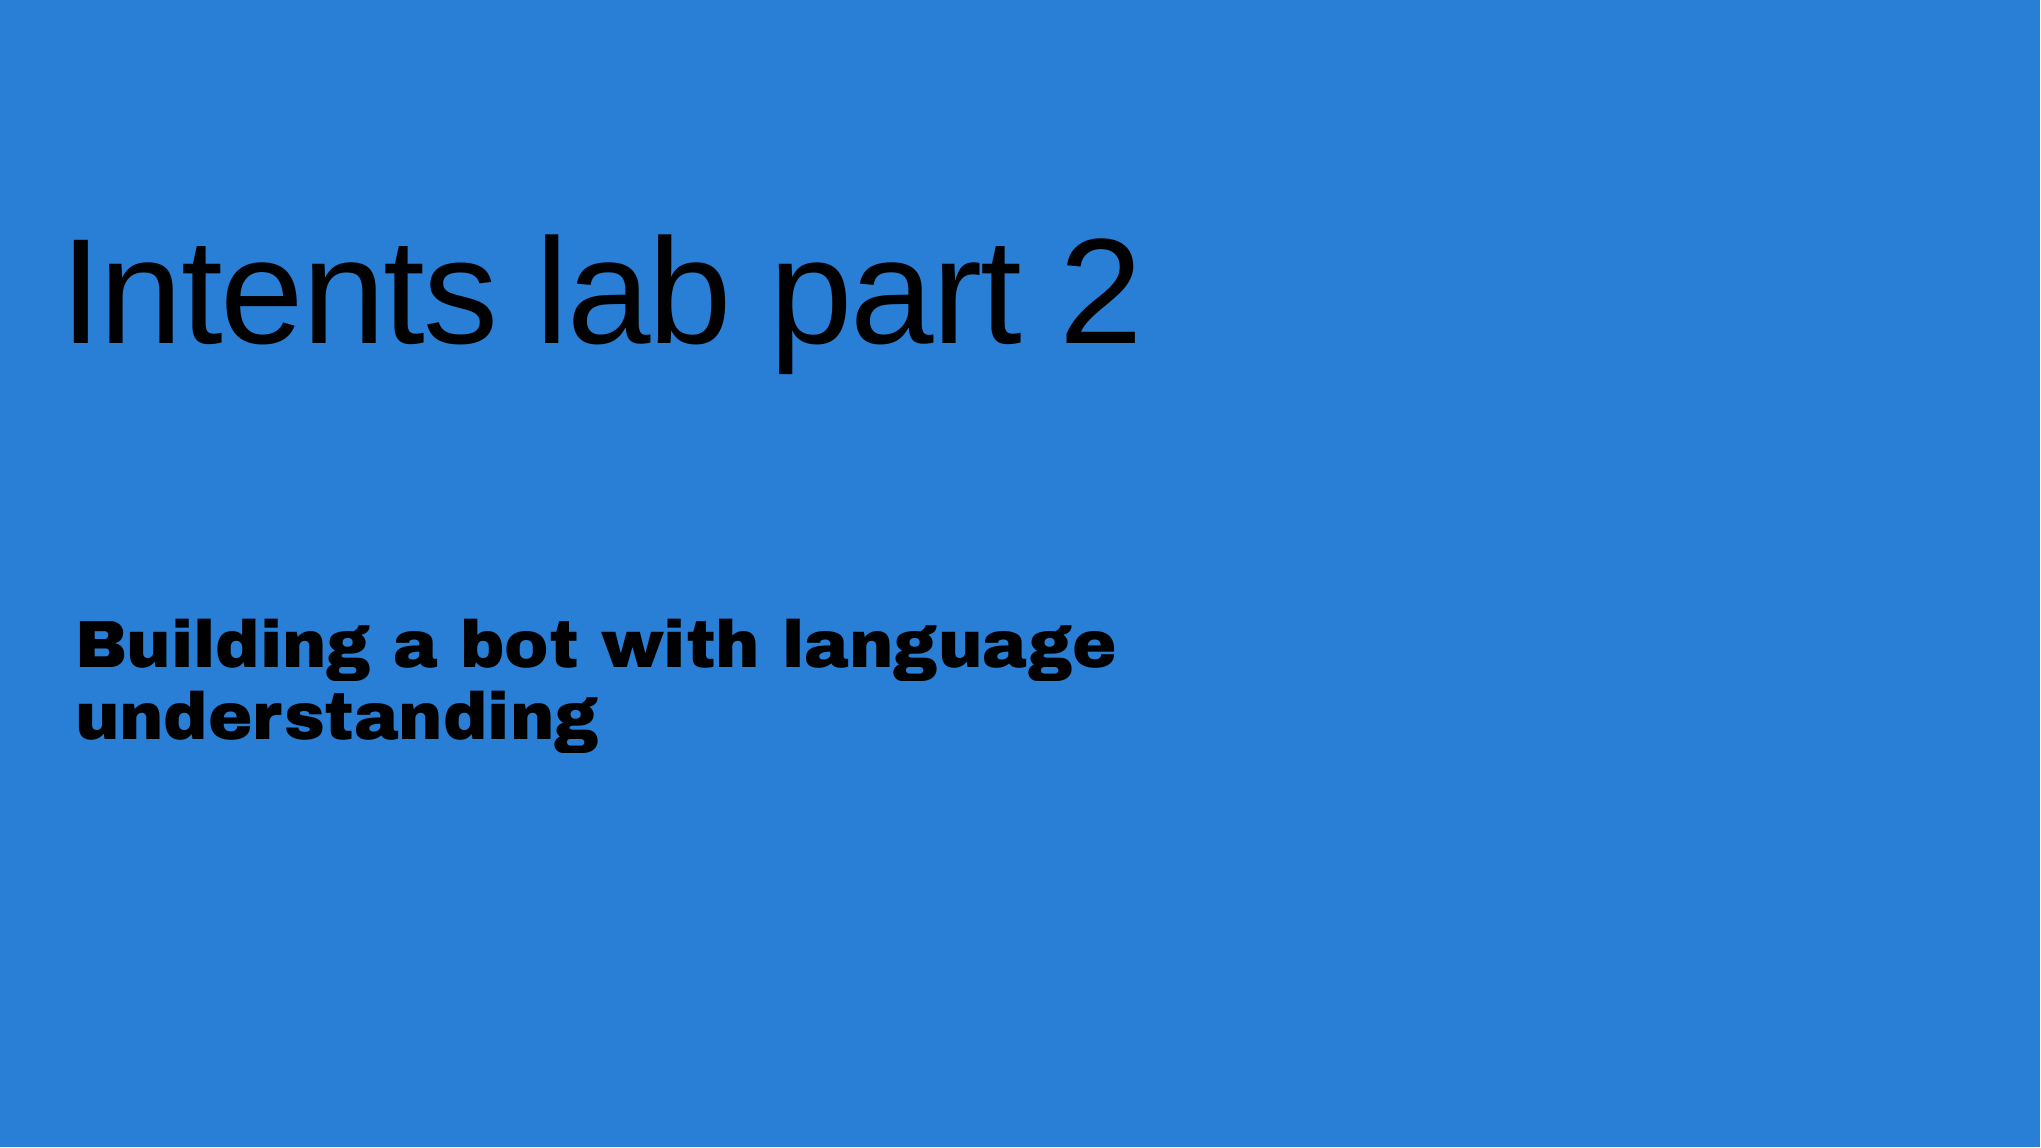

# Intents lab part 2
Building a bot with language understanding